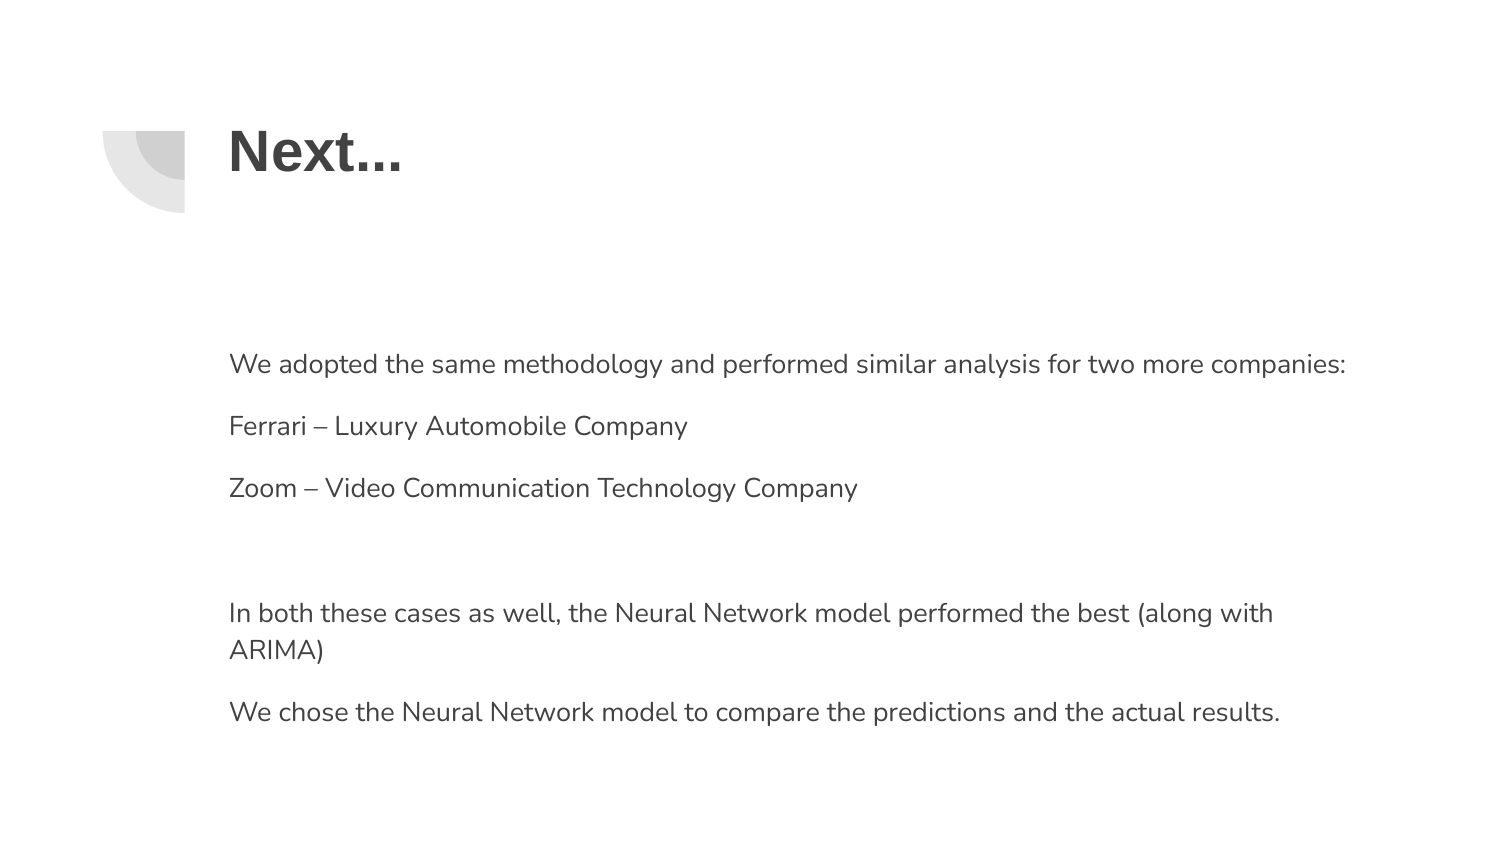

# Next...
We adopted the same methodology and performed similar analysis for two more companies:
Ferrari – Luxury Automobile Company
Zoom – Video Communication Technology Company

In both these cases as well, the Neural Network model performed the best (along with ARIMA)
We chose the Neural Network model to compare the predictions and the actual results.